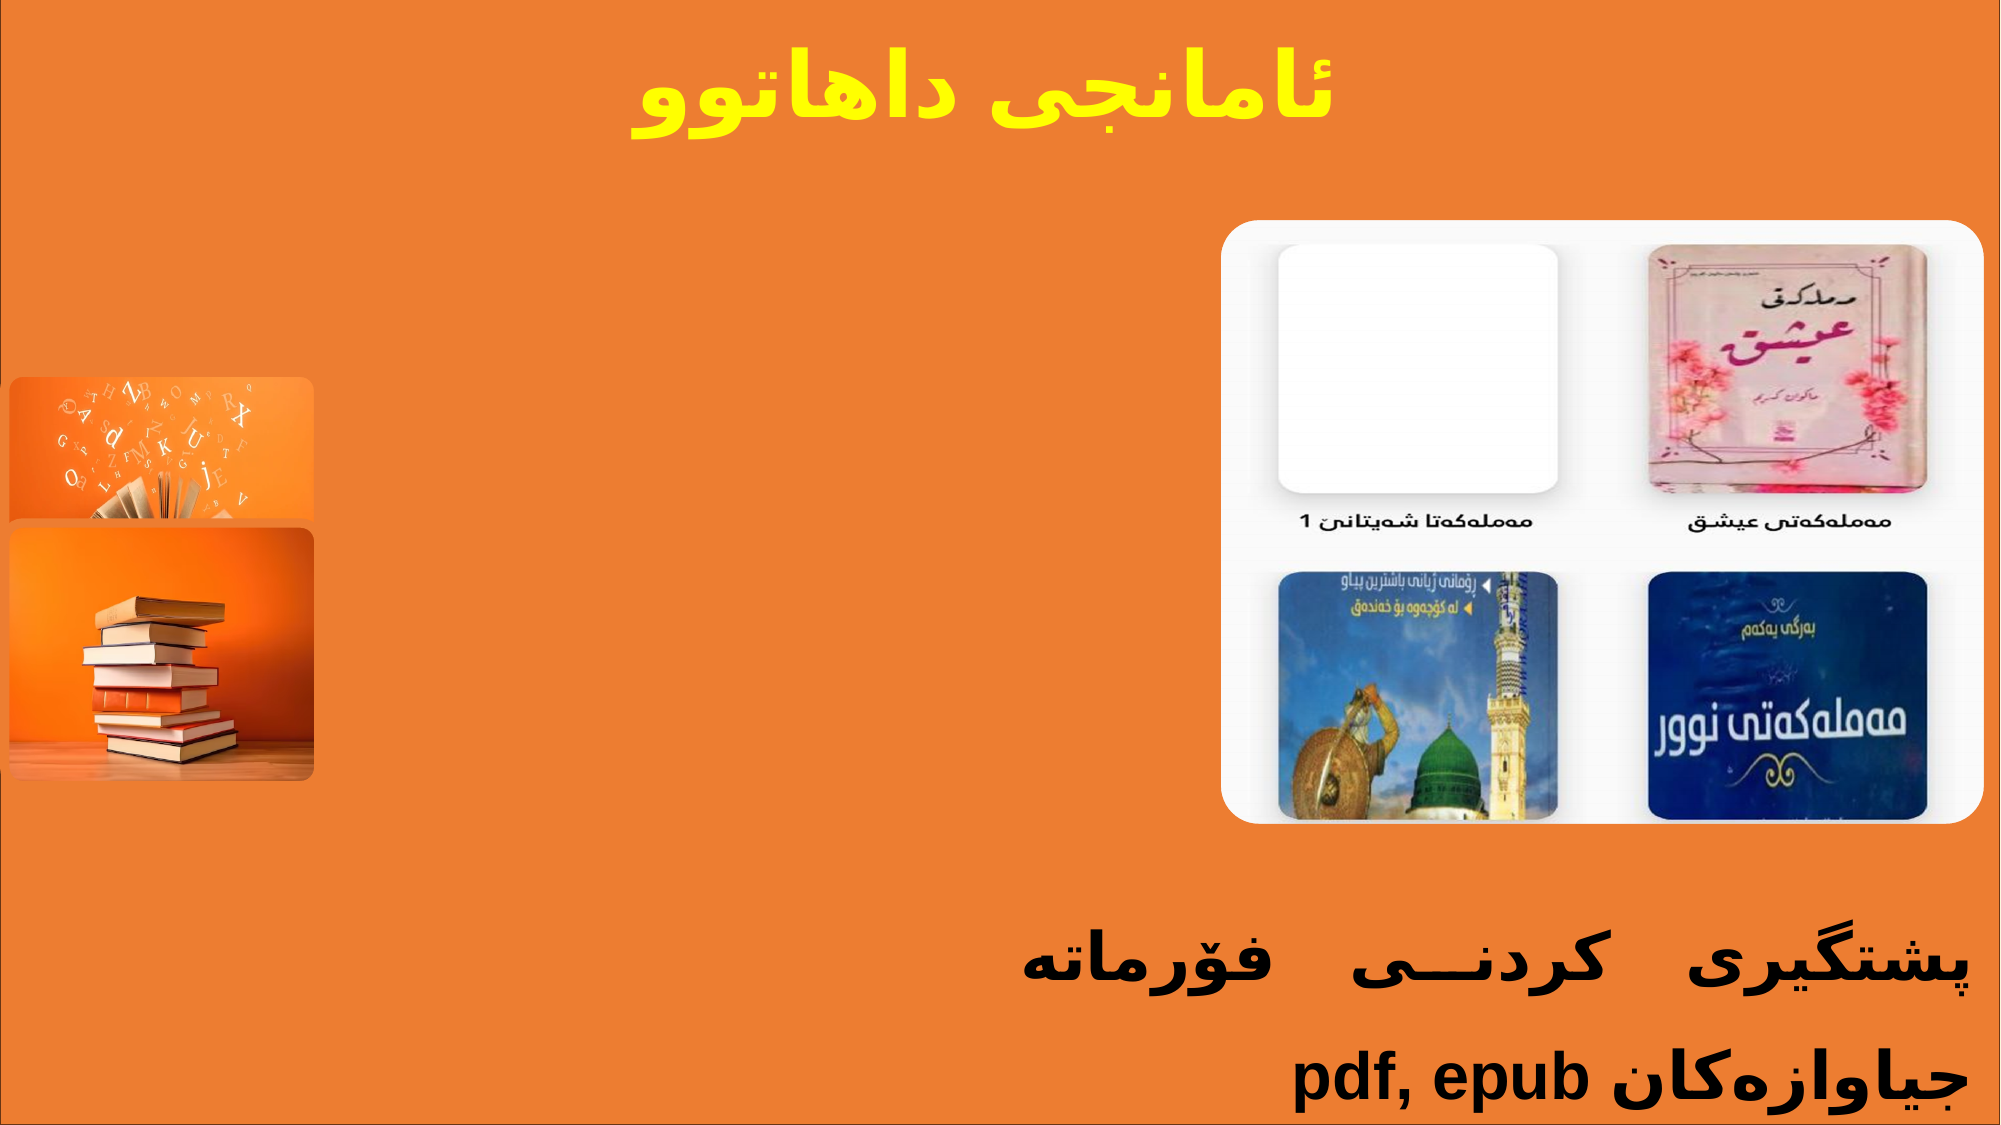

ئامانجی داهاتوو

پشتگیری کردنی فۆرماتە جیاوازەکان pdf, epub